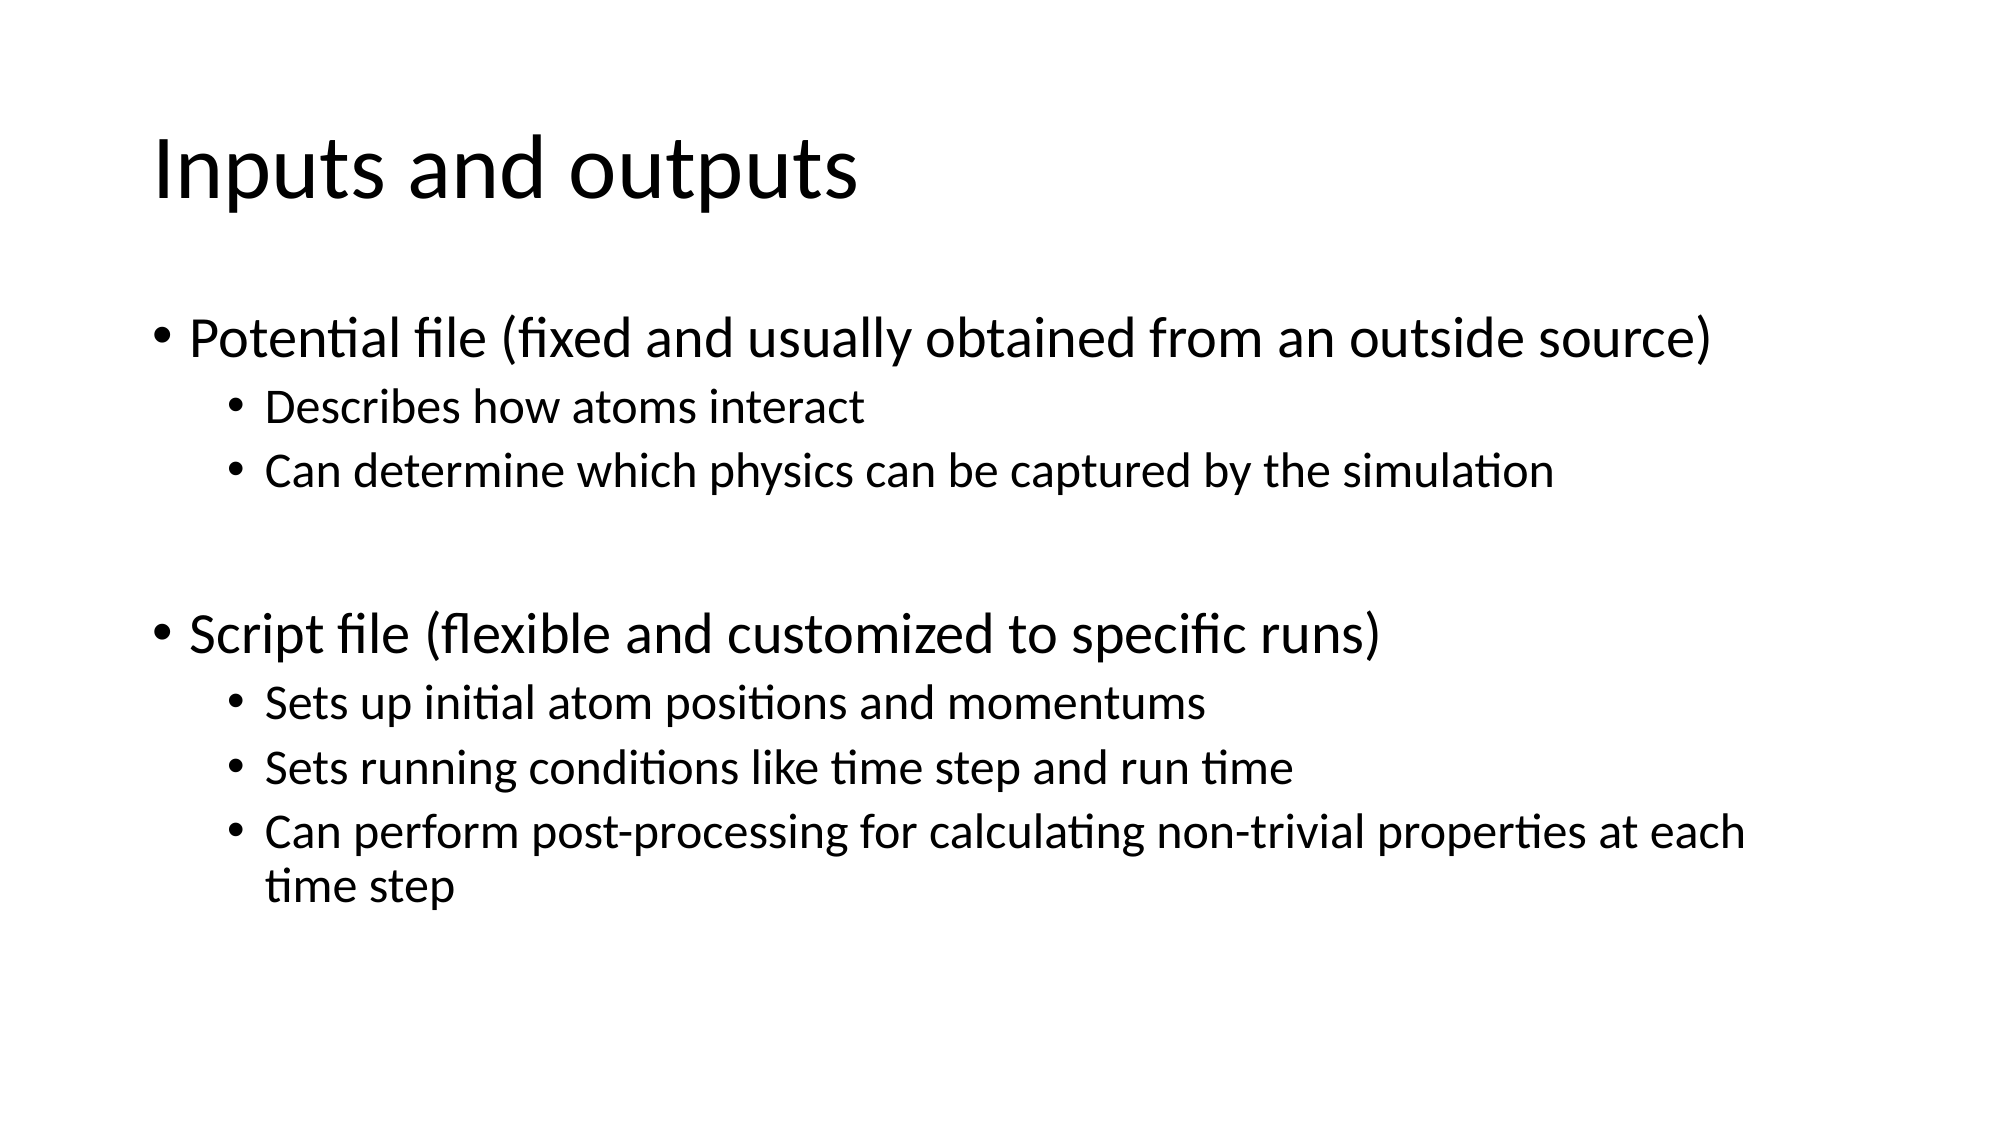

# Inputs and outputs
Potential file (fixed and usually obtained from an outside source)
Describes how atoms interact
Can determine which physics can be captured by the simulation

Script file (flexible and customized to specific runs)
Sets up initial atom positions and momentums
Sets running conditions like time step and run time
Can perform post-processing for calculating non-trivial properties at each time step